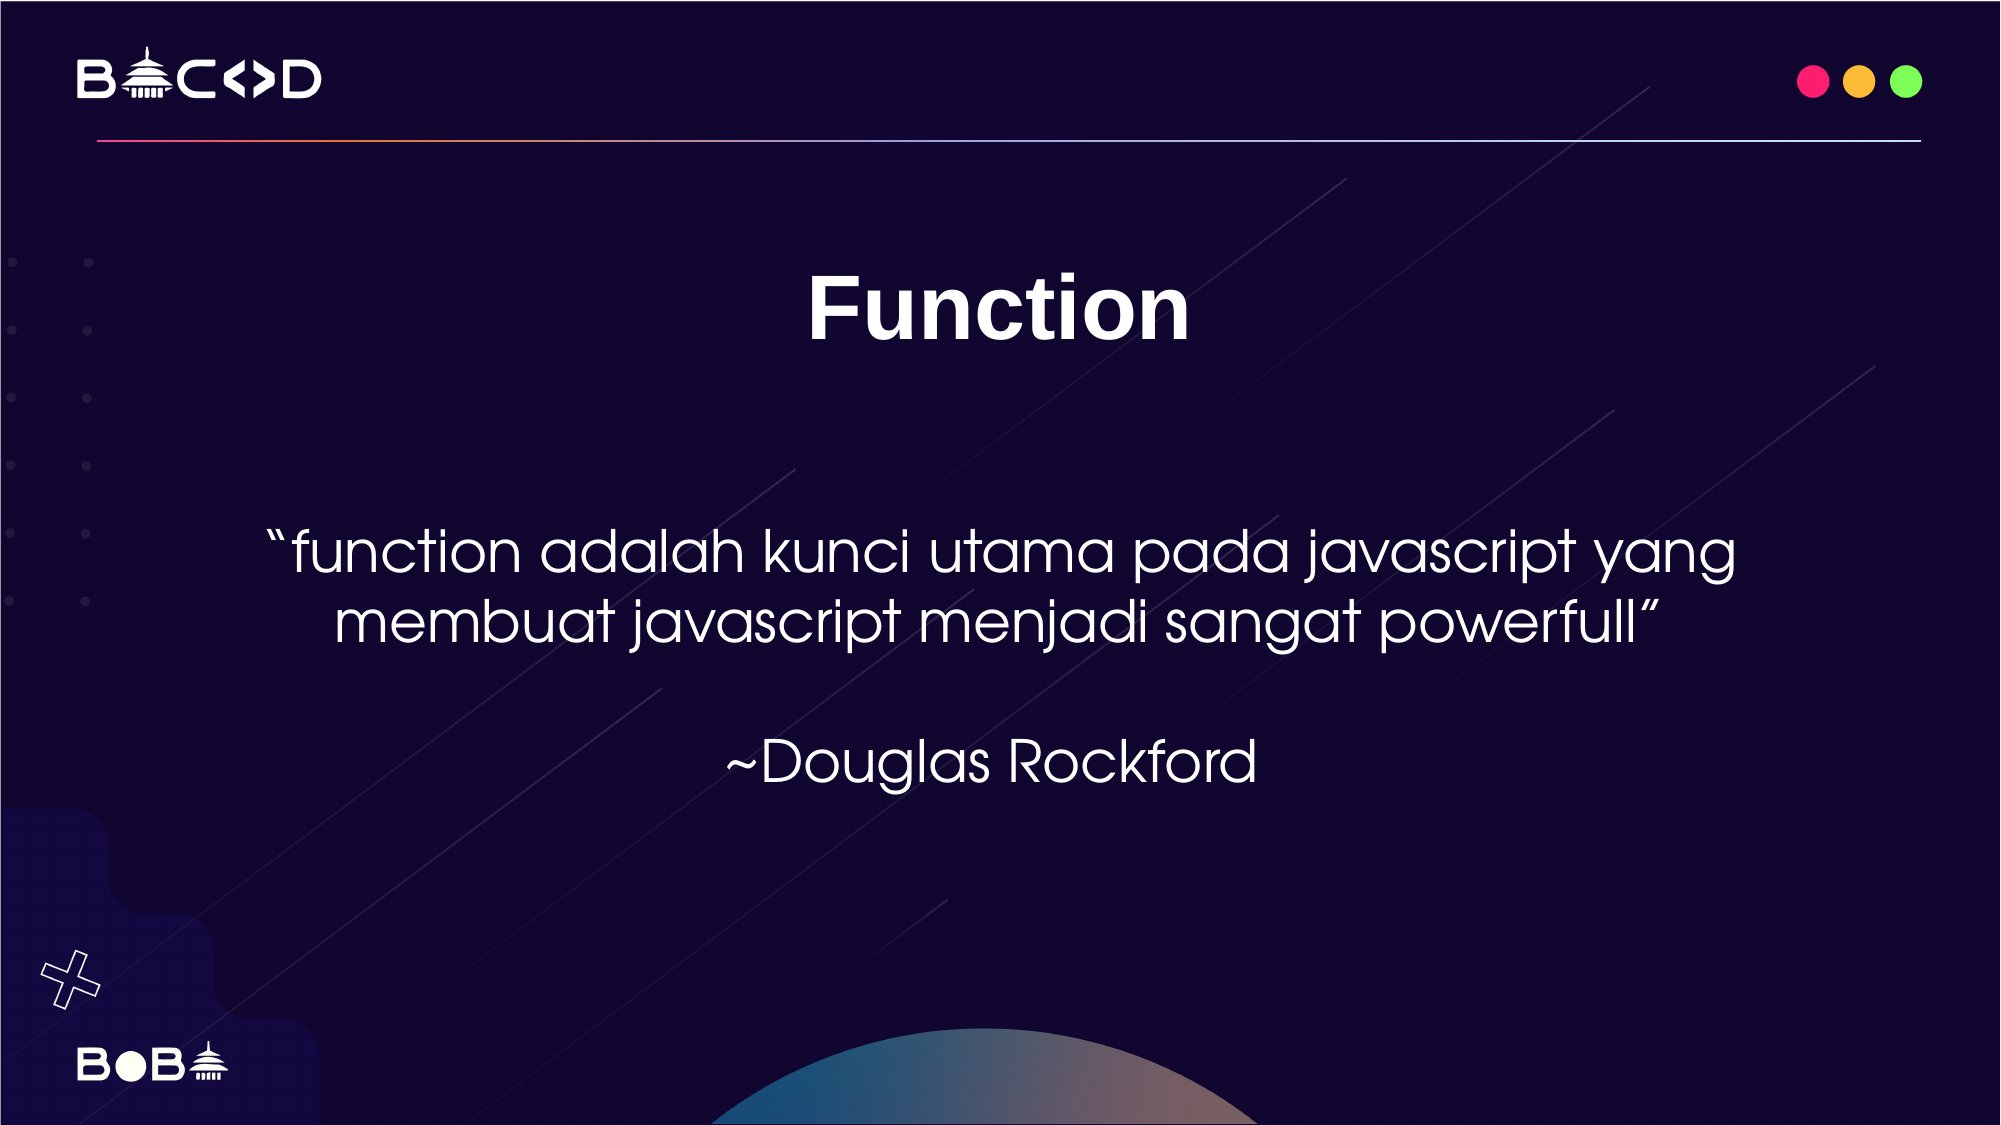

Function
“function adalah kunci utama pada javascript yang membuat javascript menjadi sangat powerfull”

~Douglas Rockford